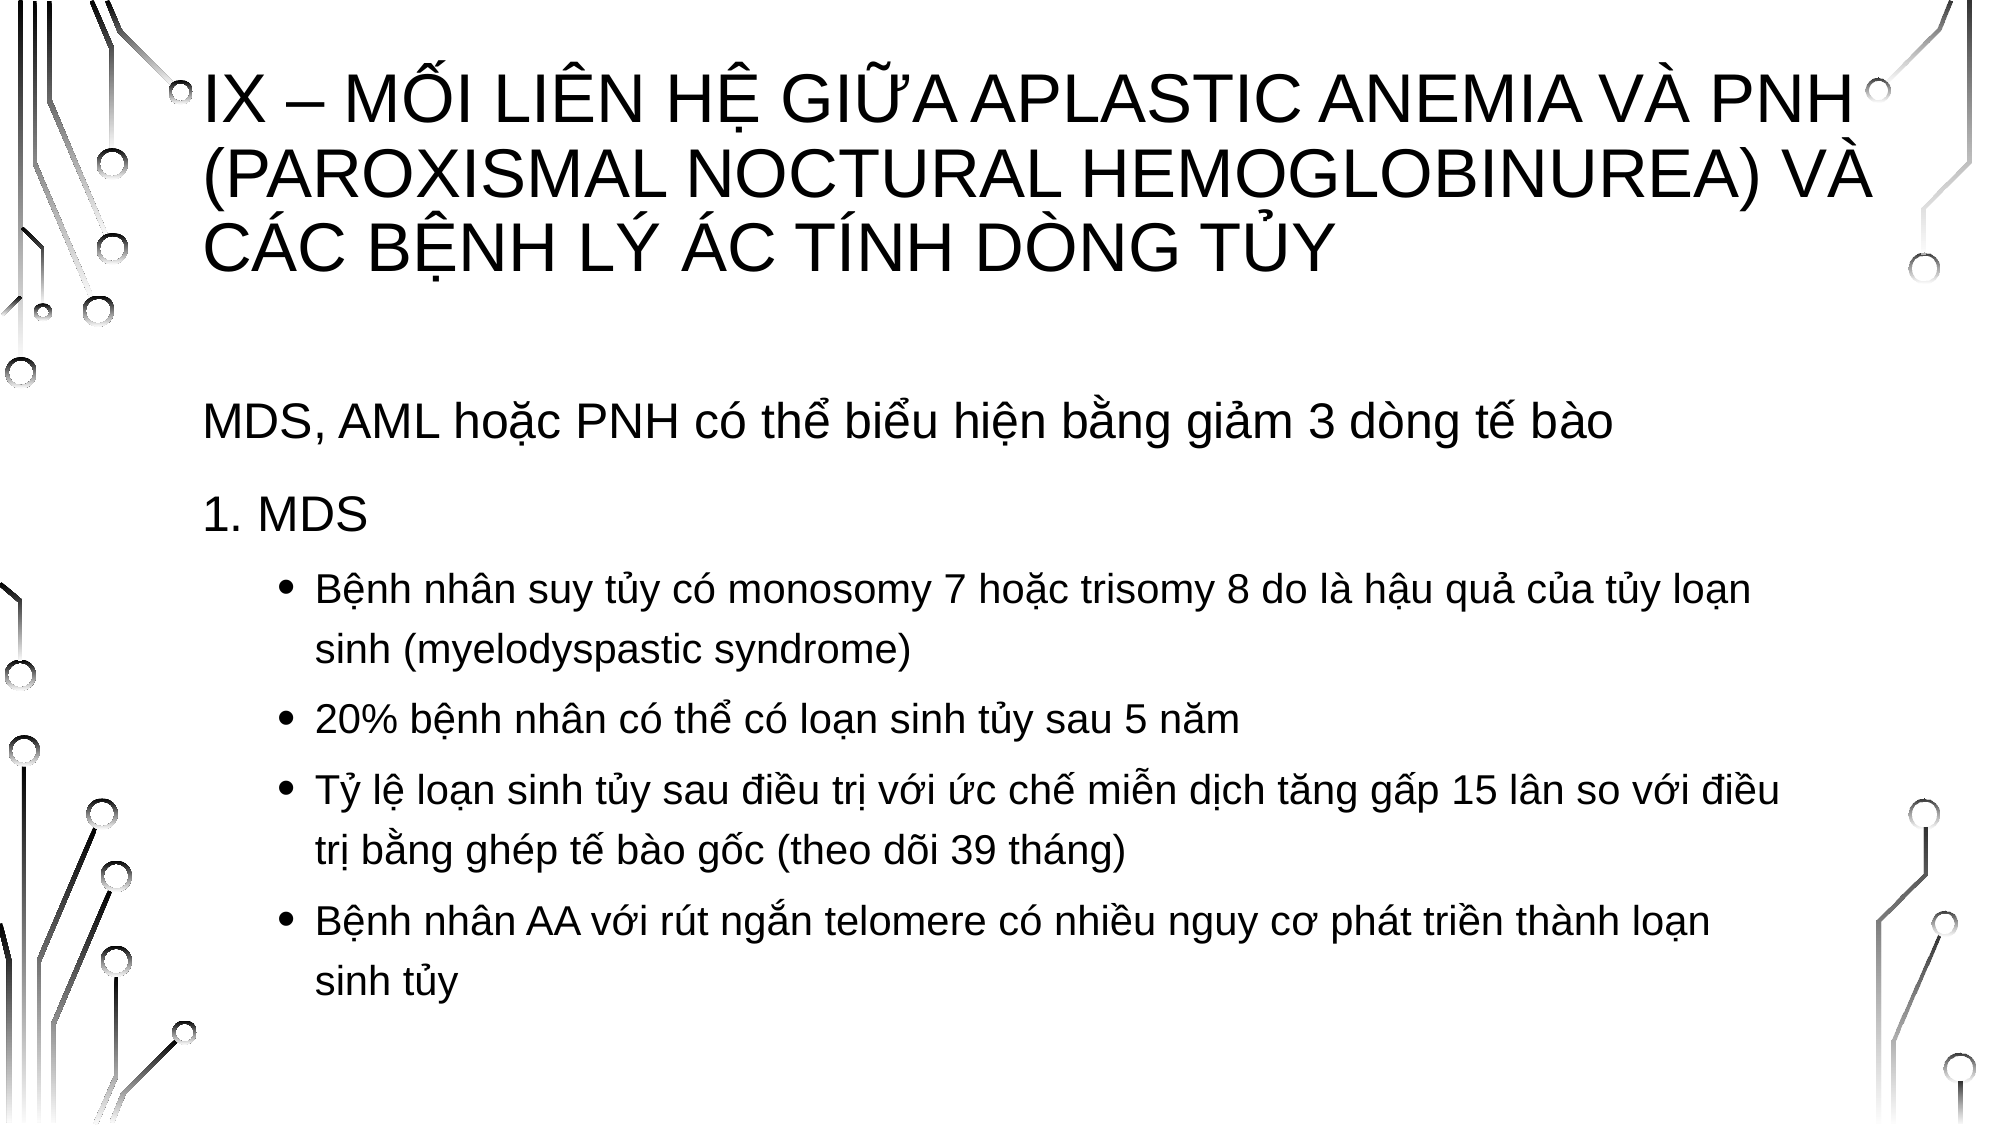

# IX – MỐI LIÊN HỆ GIỮA APLASTIC ANEMIA VÀ PNH (PAROXISMAL NOCTURAL HEMOGLOBINUREA) và các bệnh lý ác tính dòng tủy
MDS, AML hoặc PNH có thể biểu hiện bằng giảm 3 dòng tế bào
1. MDS
Bệnh nhân suy tủy có monosomy 7 hoặc trisomy 8 do là hậu quả của tủy loạn sinh (myelodyspastic syndrome)
20% bệnh nhân có thể có loạn sinh tủy sau 5 năm
Tỷ lệ loạn sinh tủy sau điều trị với ức chế miễn dịch tăng gấp 15 lân so với điều trị bằng ghép tế bào gốc (theo dõi 39 tháng)
Bệnh nhân AA với rút ngắn telomere có nhiều nguy cơ phát triền thành loạn sinh tủy